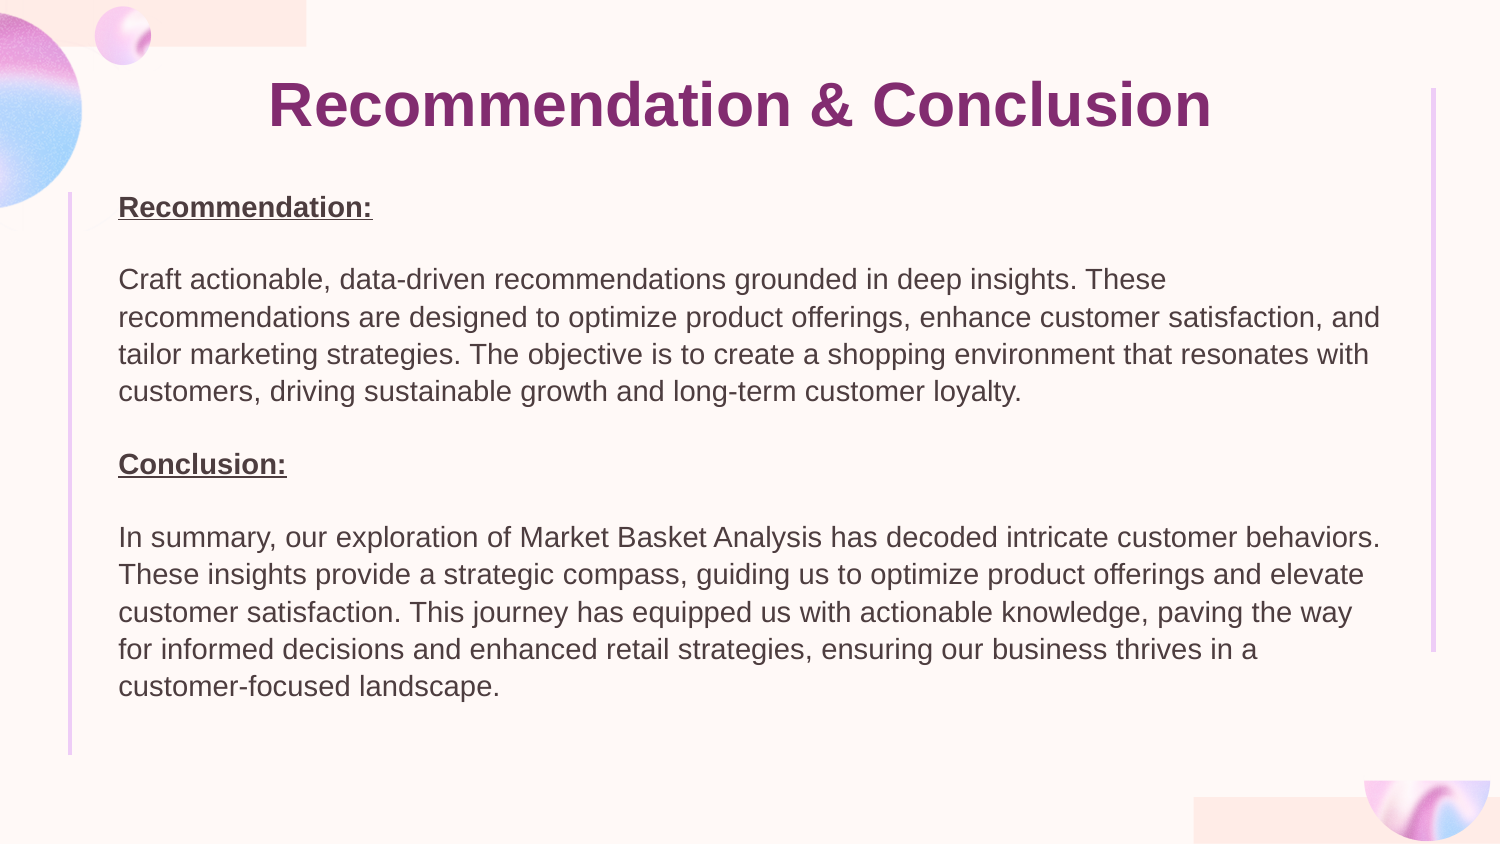

# Recommendation & Conclusion
Recommendation:
Craft actionable, data-driven recommendations grounded in deep insights. These recommendations are designed to optimize product offerings, enhance customer satisfaction, and tailor marketing strategies. The objective is to create a shopping environment that resonates with customers, driving sustainable growth and long-term customer loyalty.
Conclusion:
In summary, our exploration of Market Basket Analysis has decoded intricate customer behaviors. These insights provide a strategic compass, guiding us to optimize product offerings and elevate customer satisfaction. This journey has equipped us with actionable knowledge, paving the way for informed decisions and enhanced retail strategies, ensuring our business thrives in a customer-focused landscape.